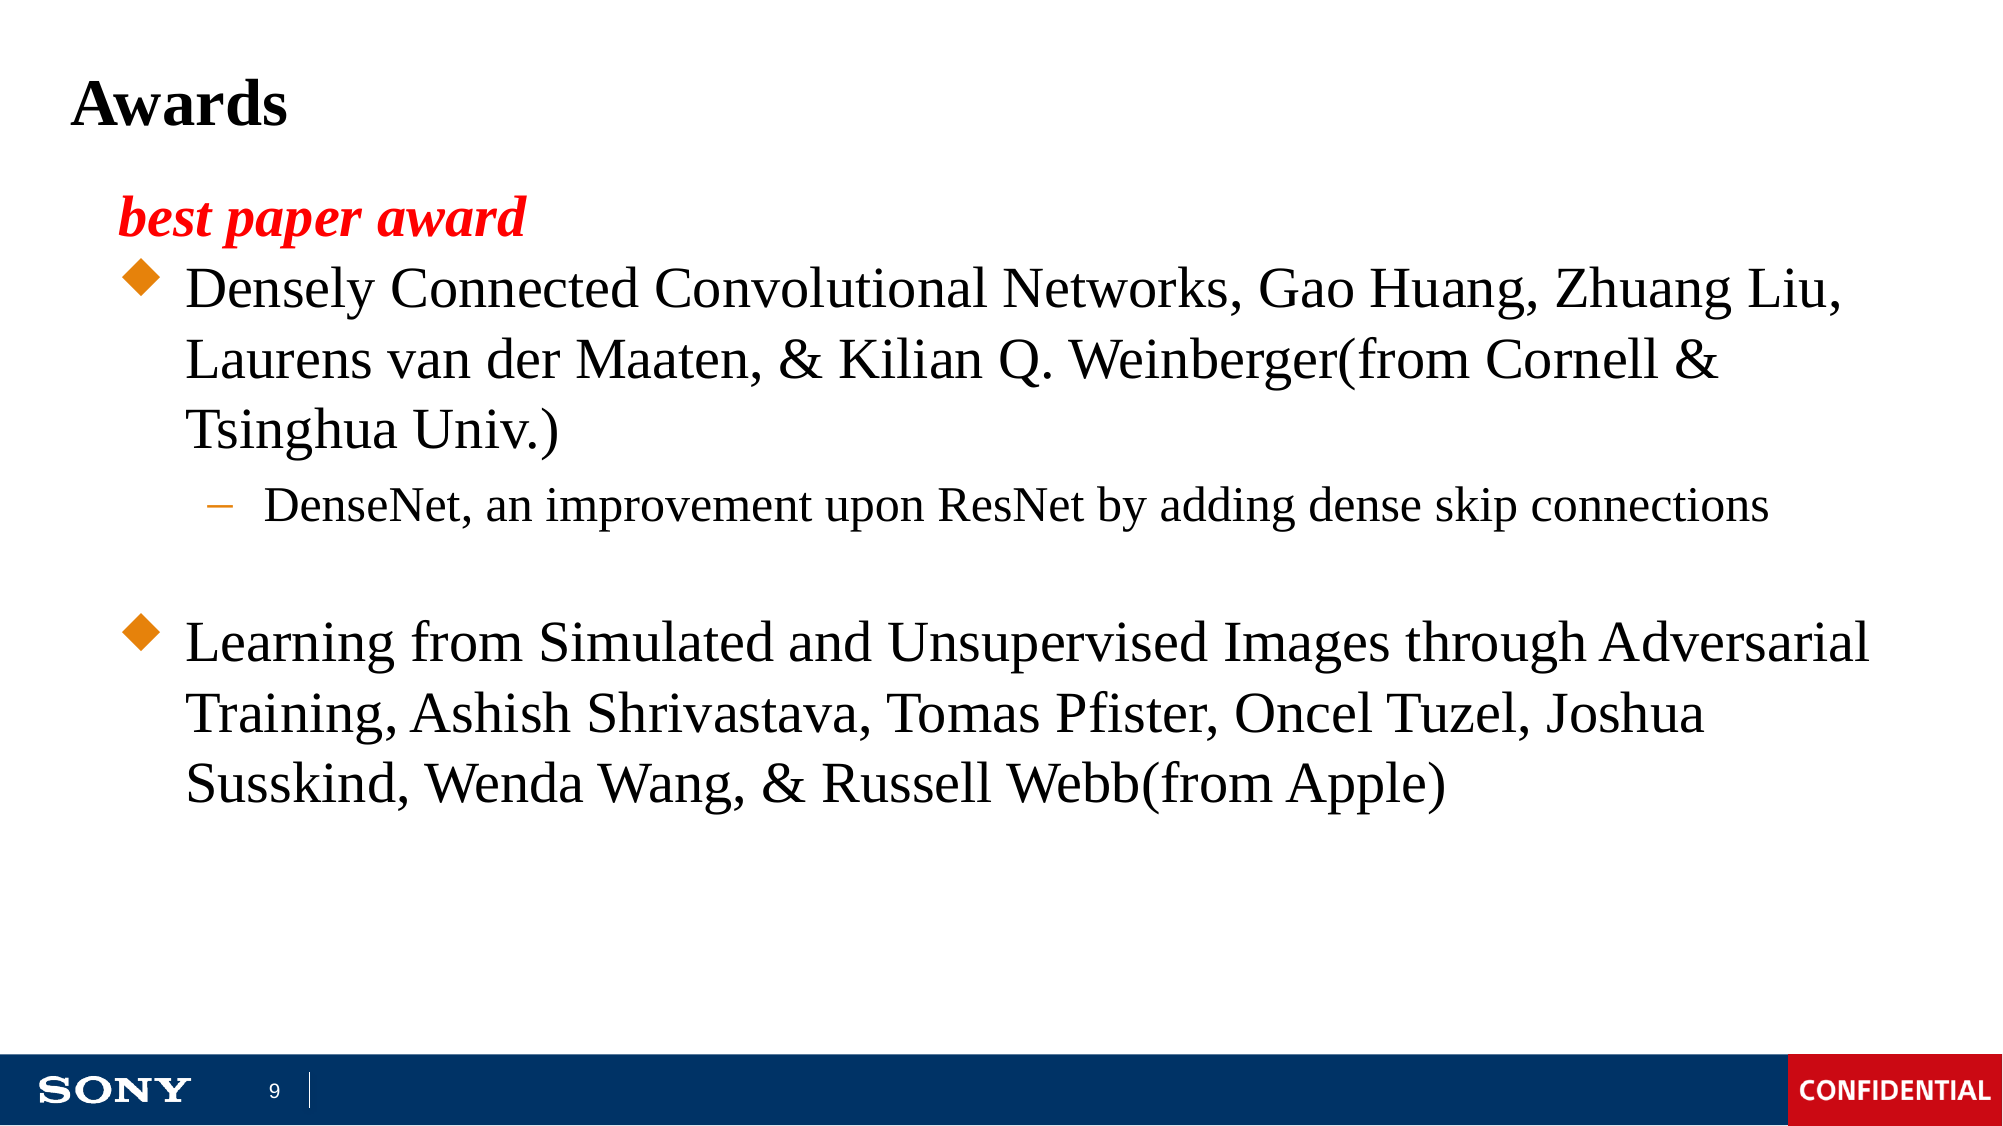

# Awards
best paper award
Densely Connected Convolutional Networks, Gao Huang, Zhuang Liu, Laurens van der Maaten, & Kilian Q. Weinberger(from Cornell & Tsinghua Univ.)
DenseNet, an improvement upon ResNet by adding dense skip connections

Learning from Simulated and Unsupervised Images through Adversarial Training, Ashish Shrivastava, Tomas Pfister, Oncel Tuzel, Joshua Susskind, Wenda Wang, & Russell Webb(from Apple)